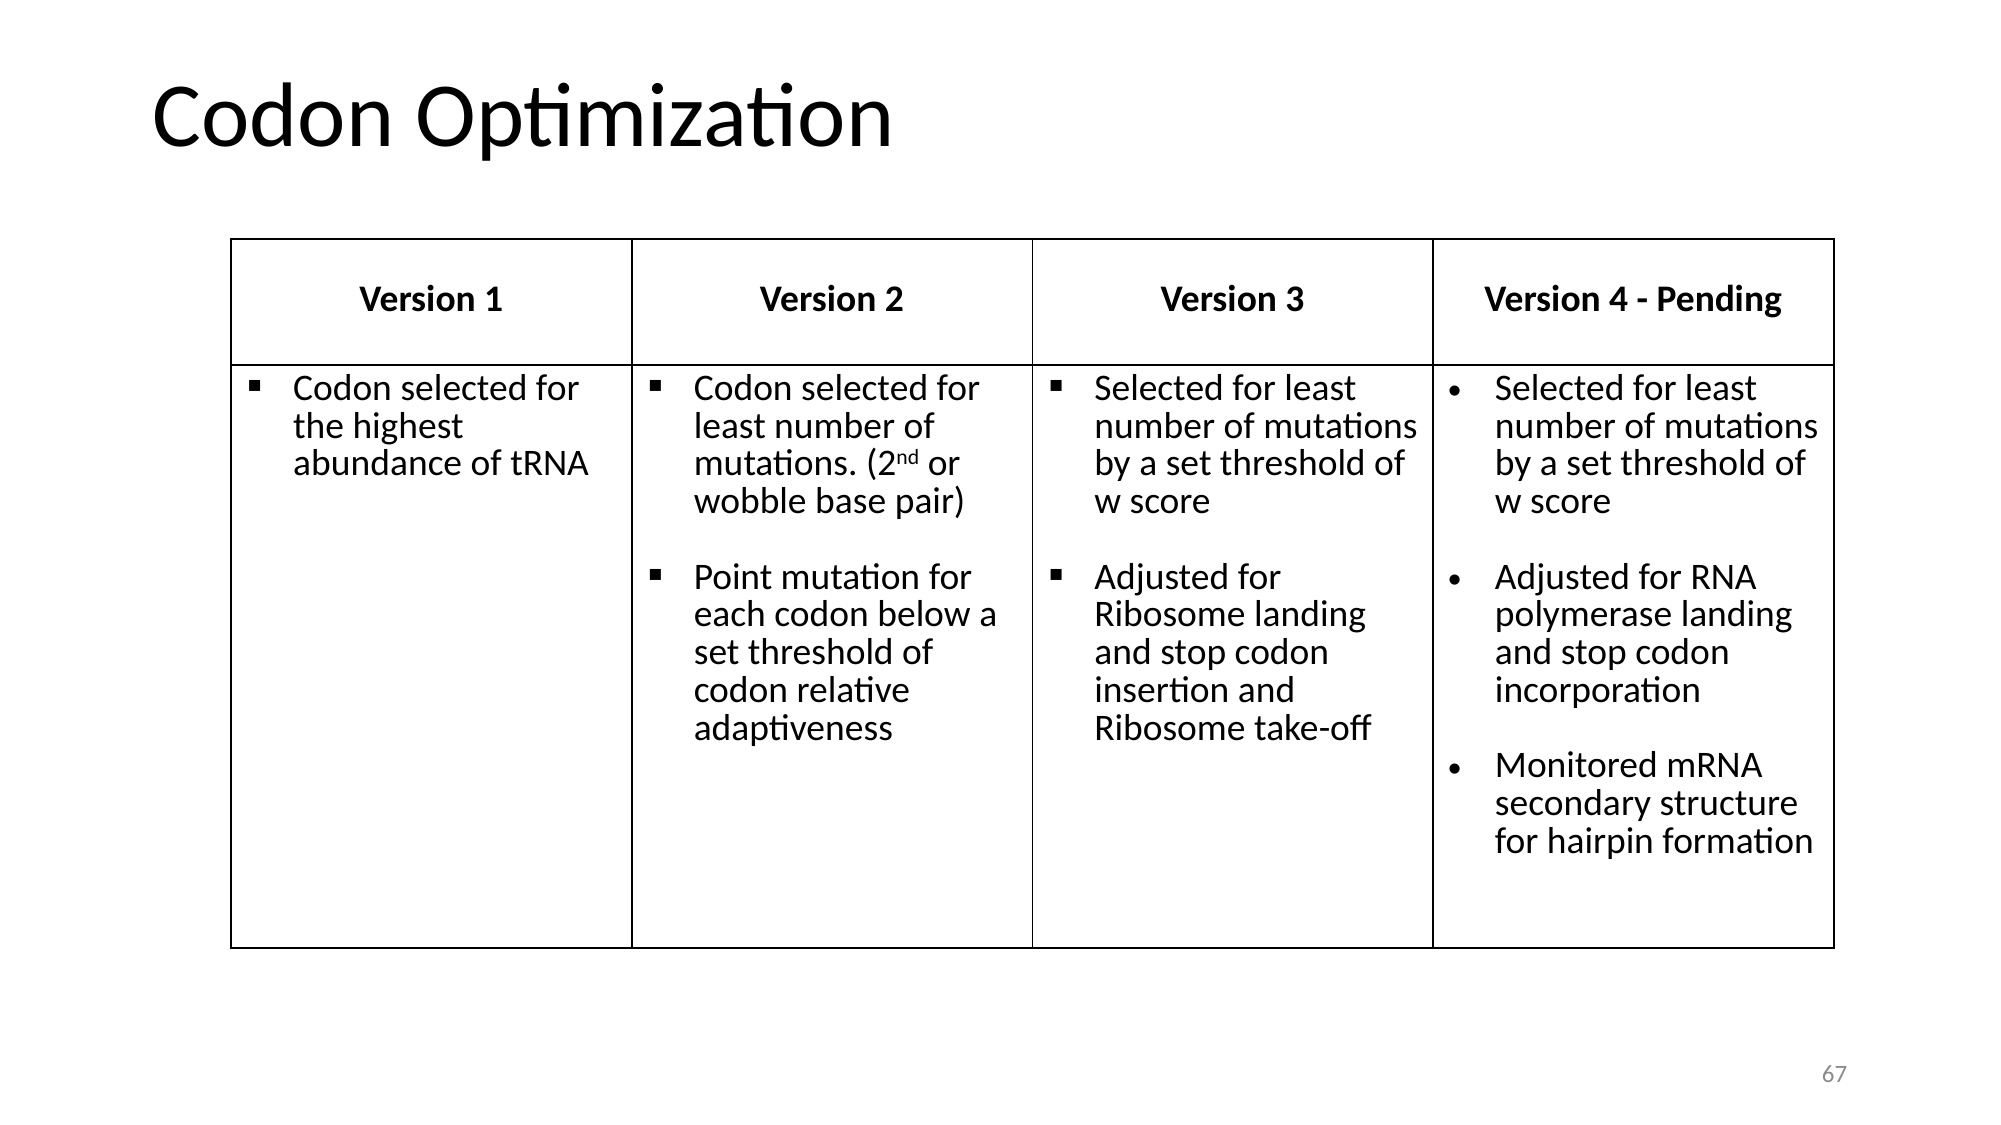

# Codon Optimization
| Version 1 | Version 2 | Version 3 | Version 4 - Pending |
| --- | --- | --- | --- |
| Codon selected for the highest abundance of tRNA | Codon selected for least number of mutations. (2nd or wobble base pair) Point mutation for each codon below a set threshold of codon relative adaptiveness | Selected for least number of mutations by a set threshold of w score Adjusted for Ribosome landing and stop codon insertion and Ribosome take-off | Selected for least number of mutations by a set threshold of w score Adjusted for RNA polymerase landing and stop codon incorporation Monitored mRNA secondary structure for hairpin formation |
67